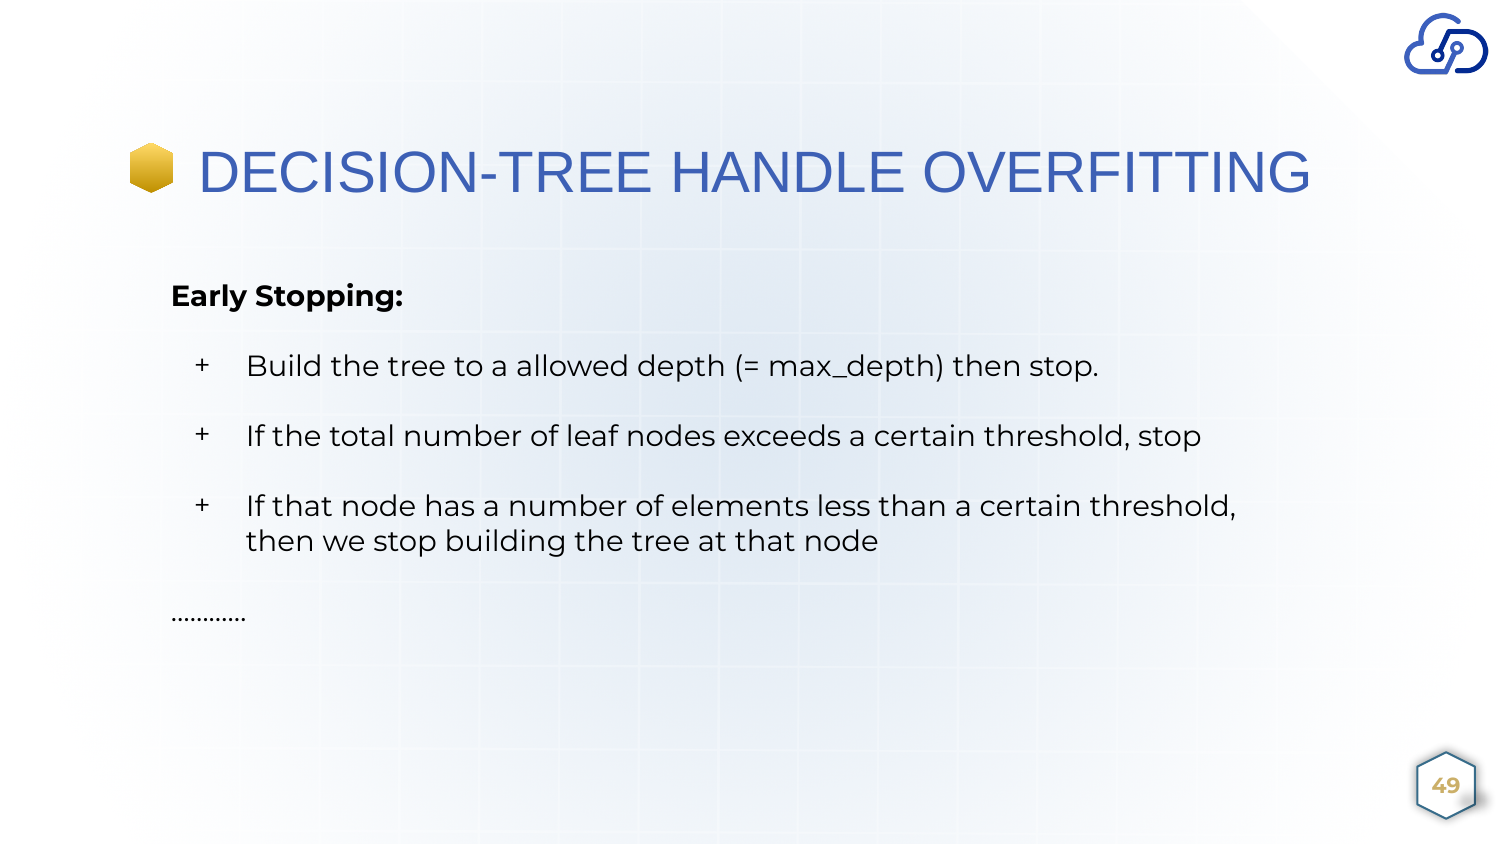

# DECISION-TREE HANDLE OVERFITTING
Early Stopping:

Build the tree to a allowed depth (= max_depth) then stop.

If the total number of leaf nodes exceeds a certain threshold, stop

If that node has a number of elements less than a certain threshold, then we stop building the tree at that node

…………

49